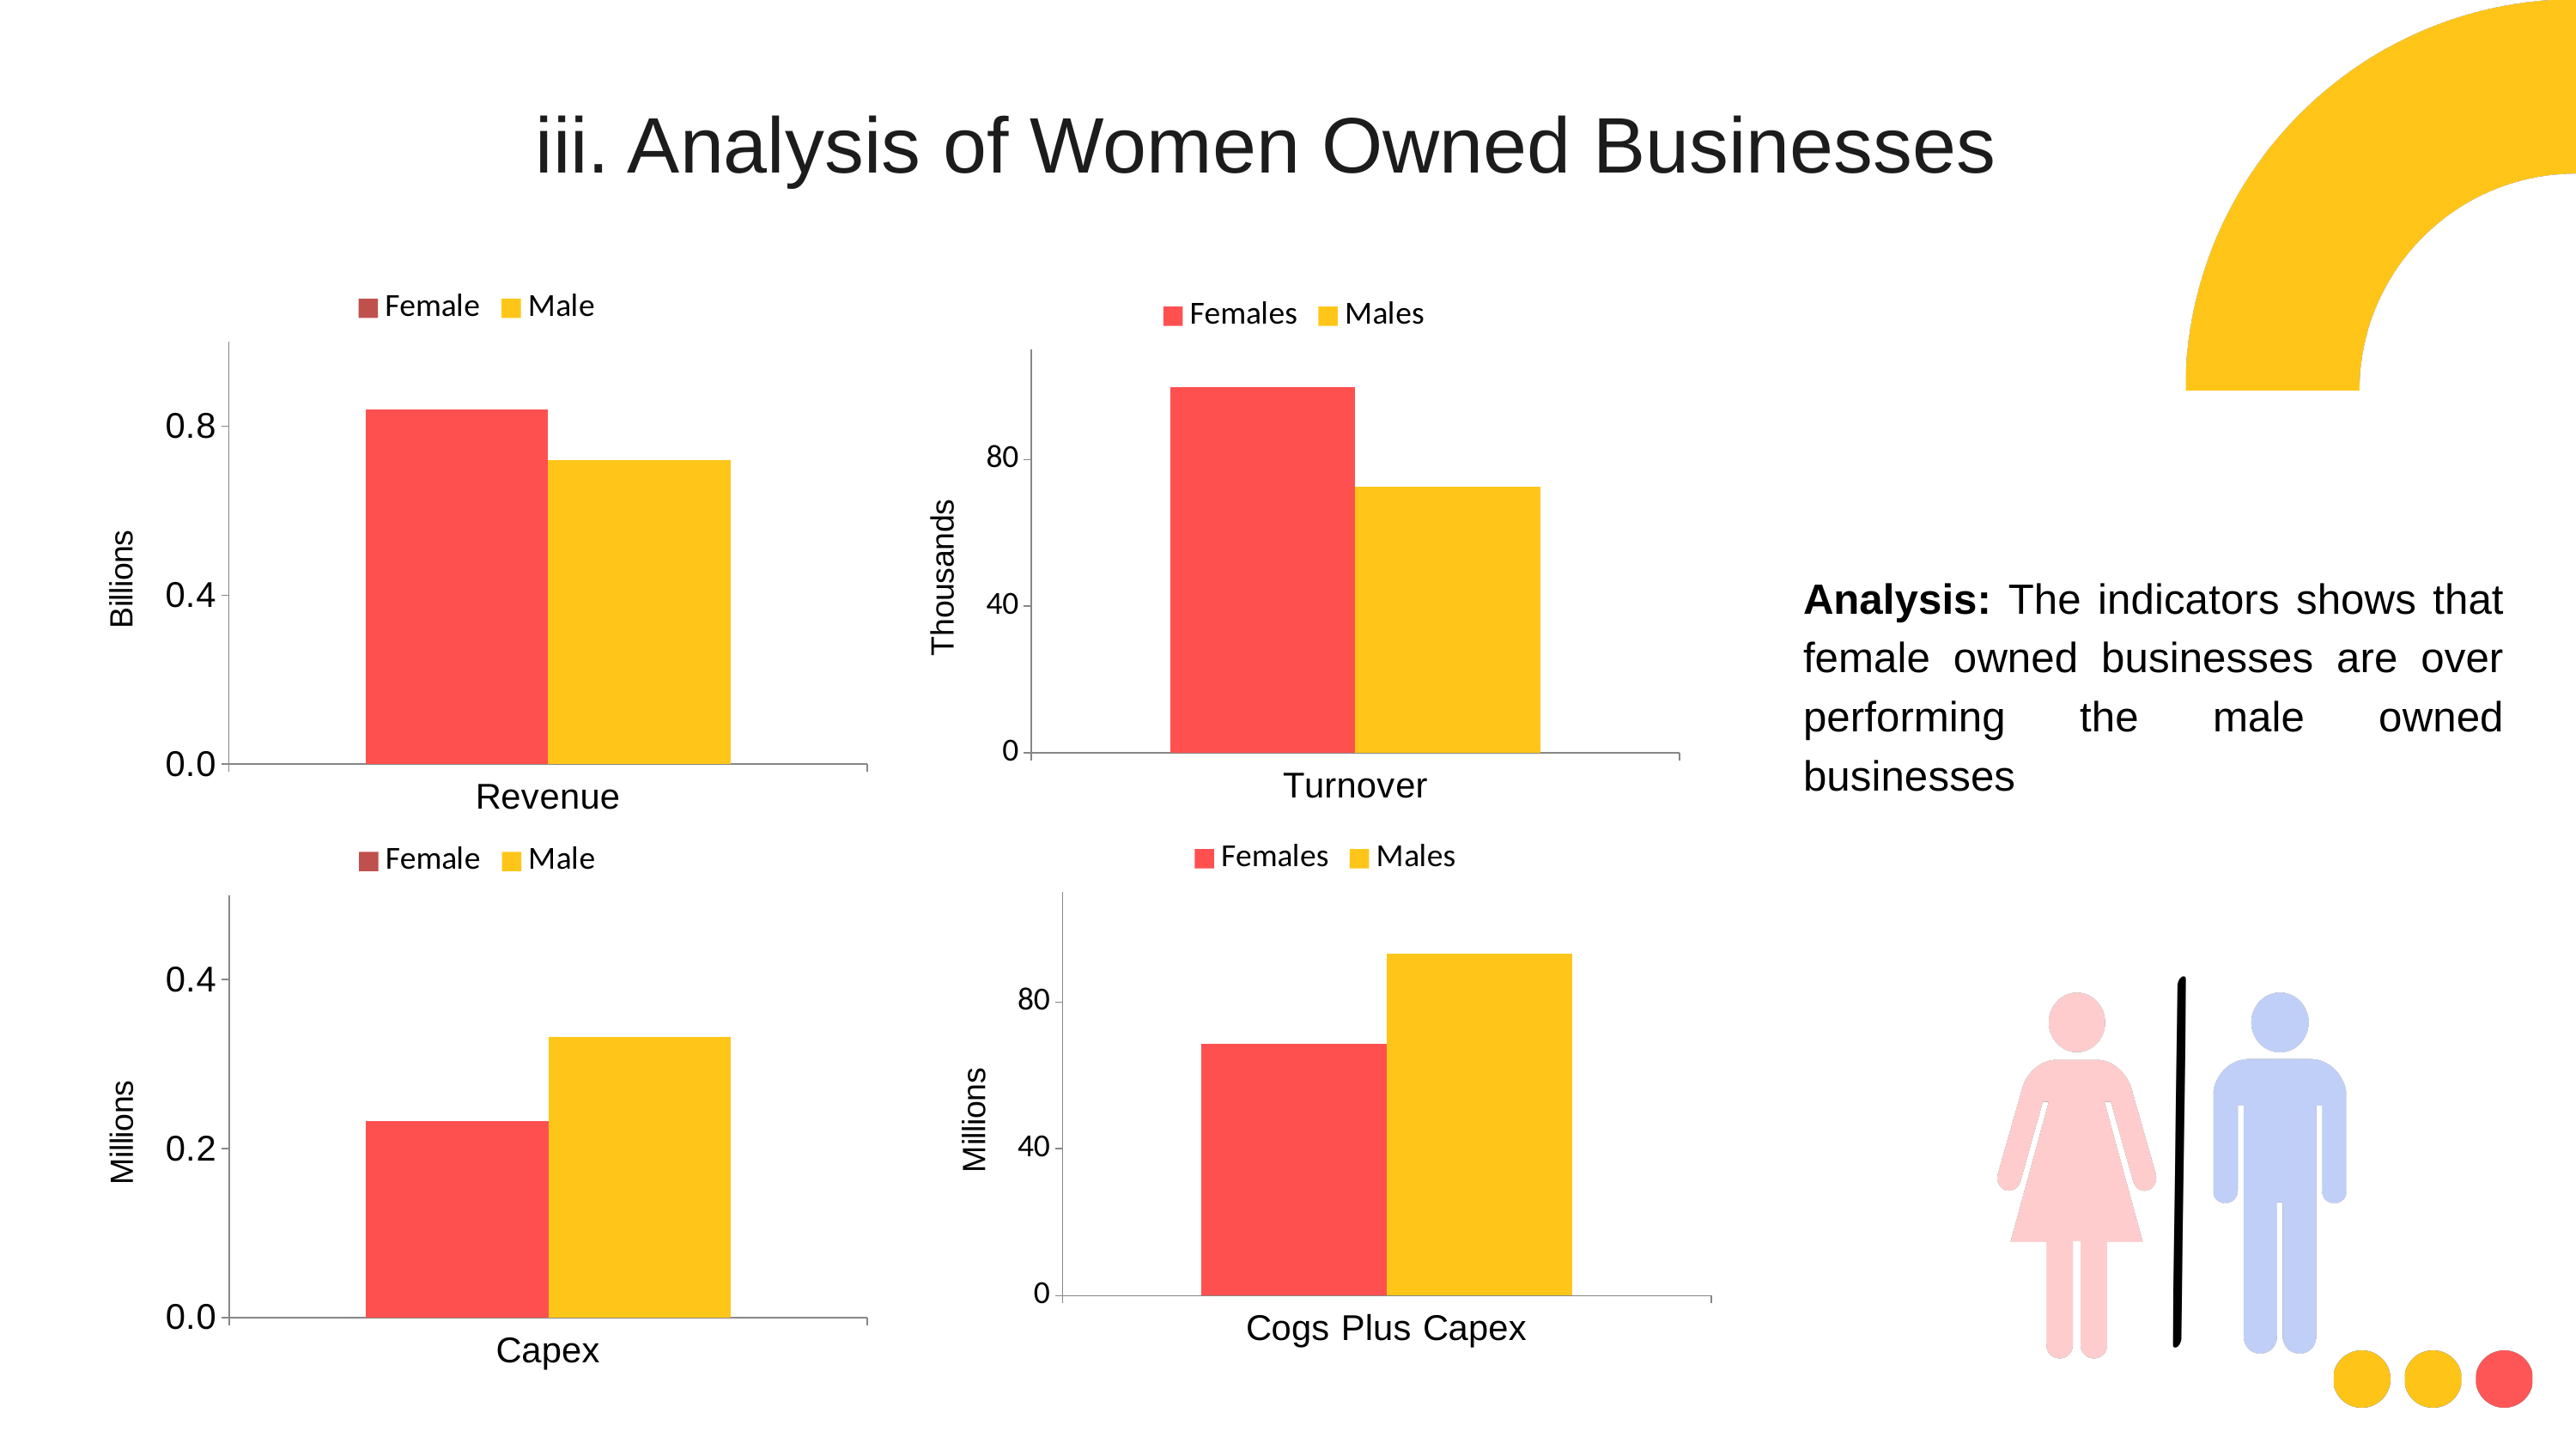

iii. Analysis of Women Owned Businesses

### Chart

| Category | Female | Male |
|---|---|---|
| Revenue | 0.84 | 0.72 |

### Chart

| Category | Females | Males |
|---|---|---|
| Turnover | 99.6 | 72.6 |
Analysis: The indicators shows that female owned businesses are over performing the male owned businesses

### Chart

| Category | Females | Males |
|---|---|---|
| Cogs Plus Capex | 68.5 | 93.1 |

### Chart

| Category | Female | Male |
|---|---|---|
| Capex | 0.232 | 0.332 |